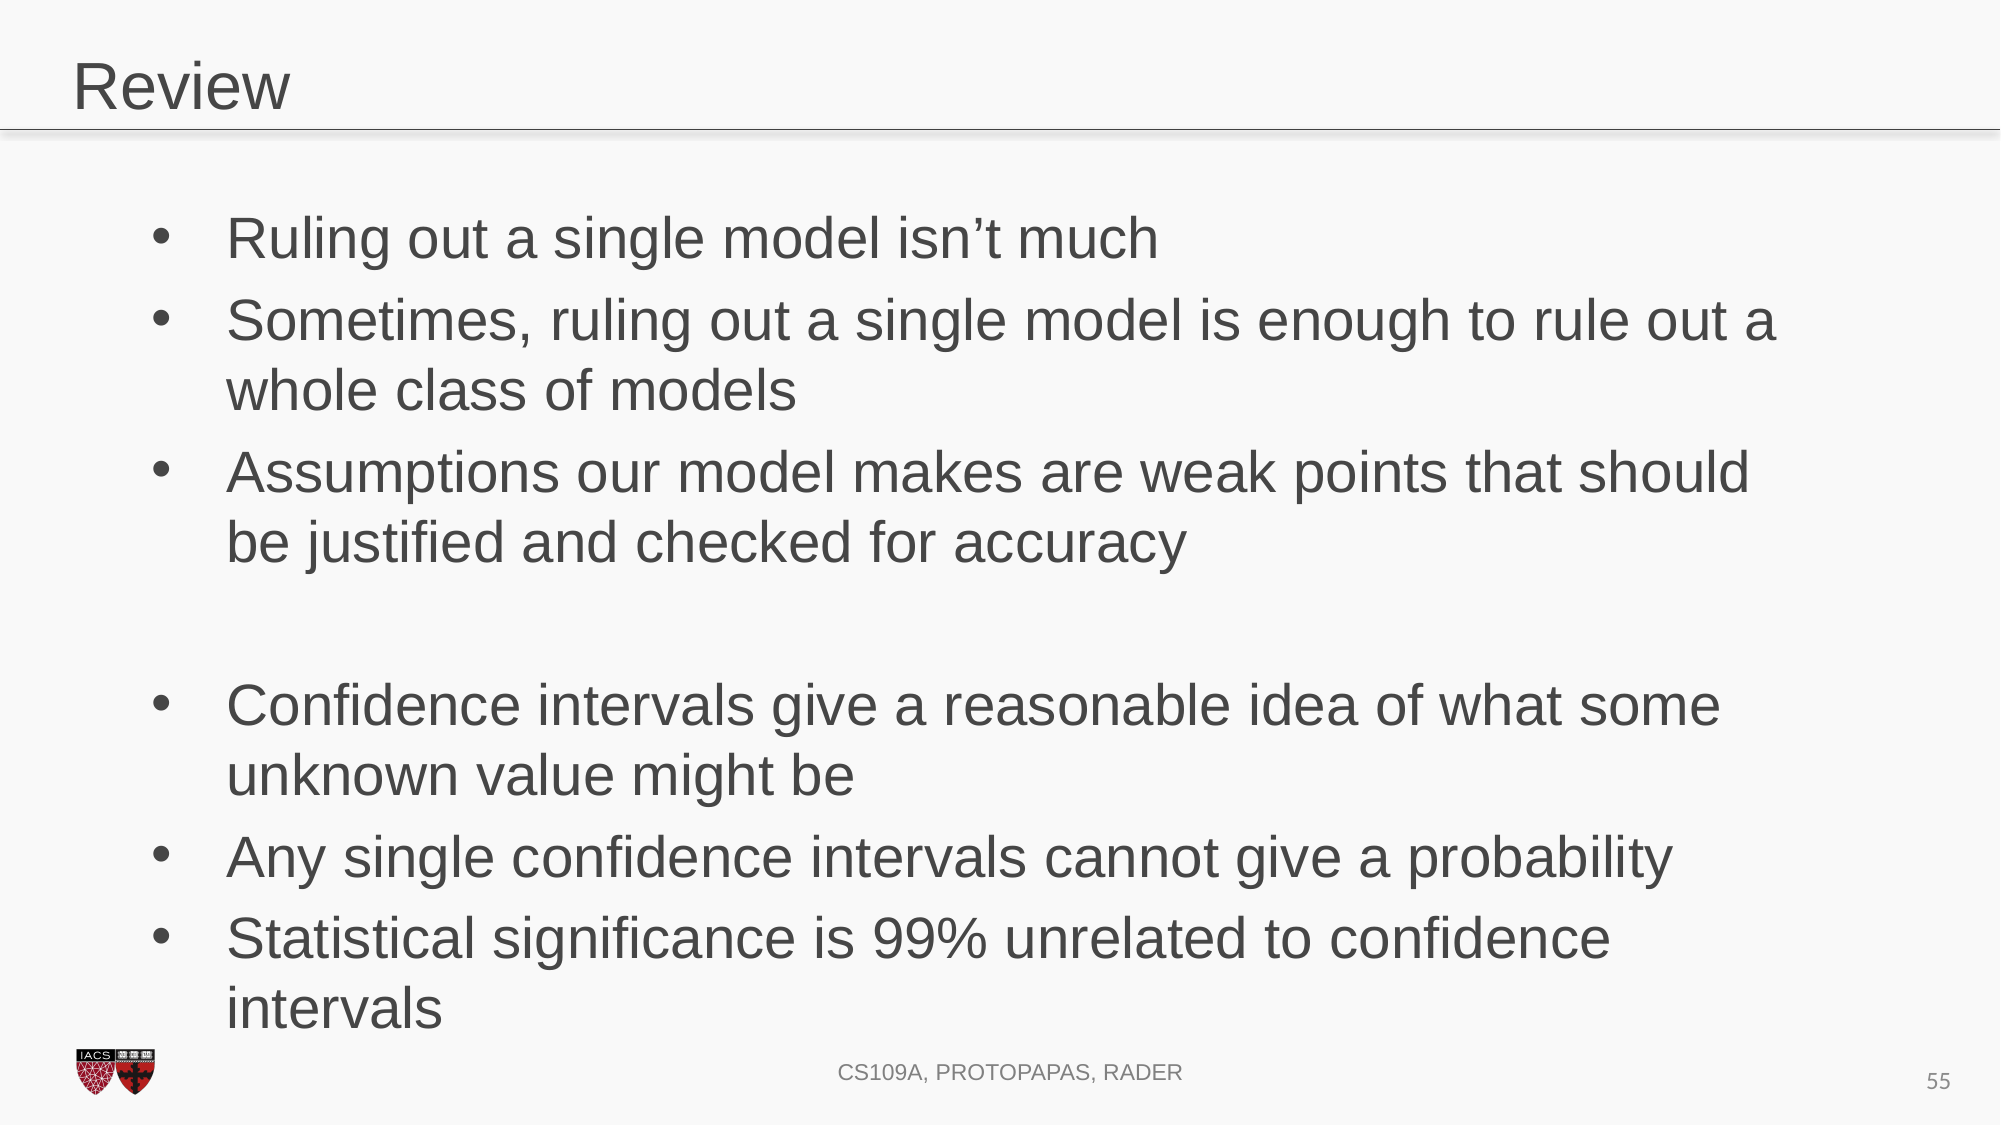

# Review
Ruling out a single model isn’t much
Sometimes, ruling out a single model is enough to rule out a whole class of models
Assumptions our model makes are weak points that should be justified and checked for accuracy

Confidence intervals give a reasonable idea of what some unknown value might be
Any single confidence intervals cannot give a probability
Statistical significance is 99% unrelated to confidence intervals
55